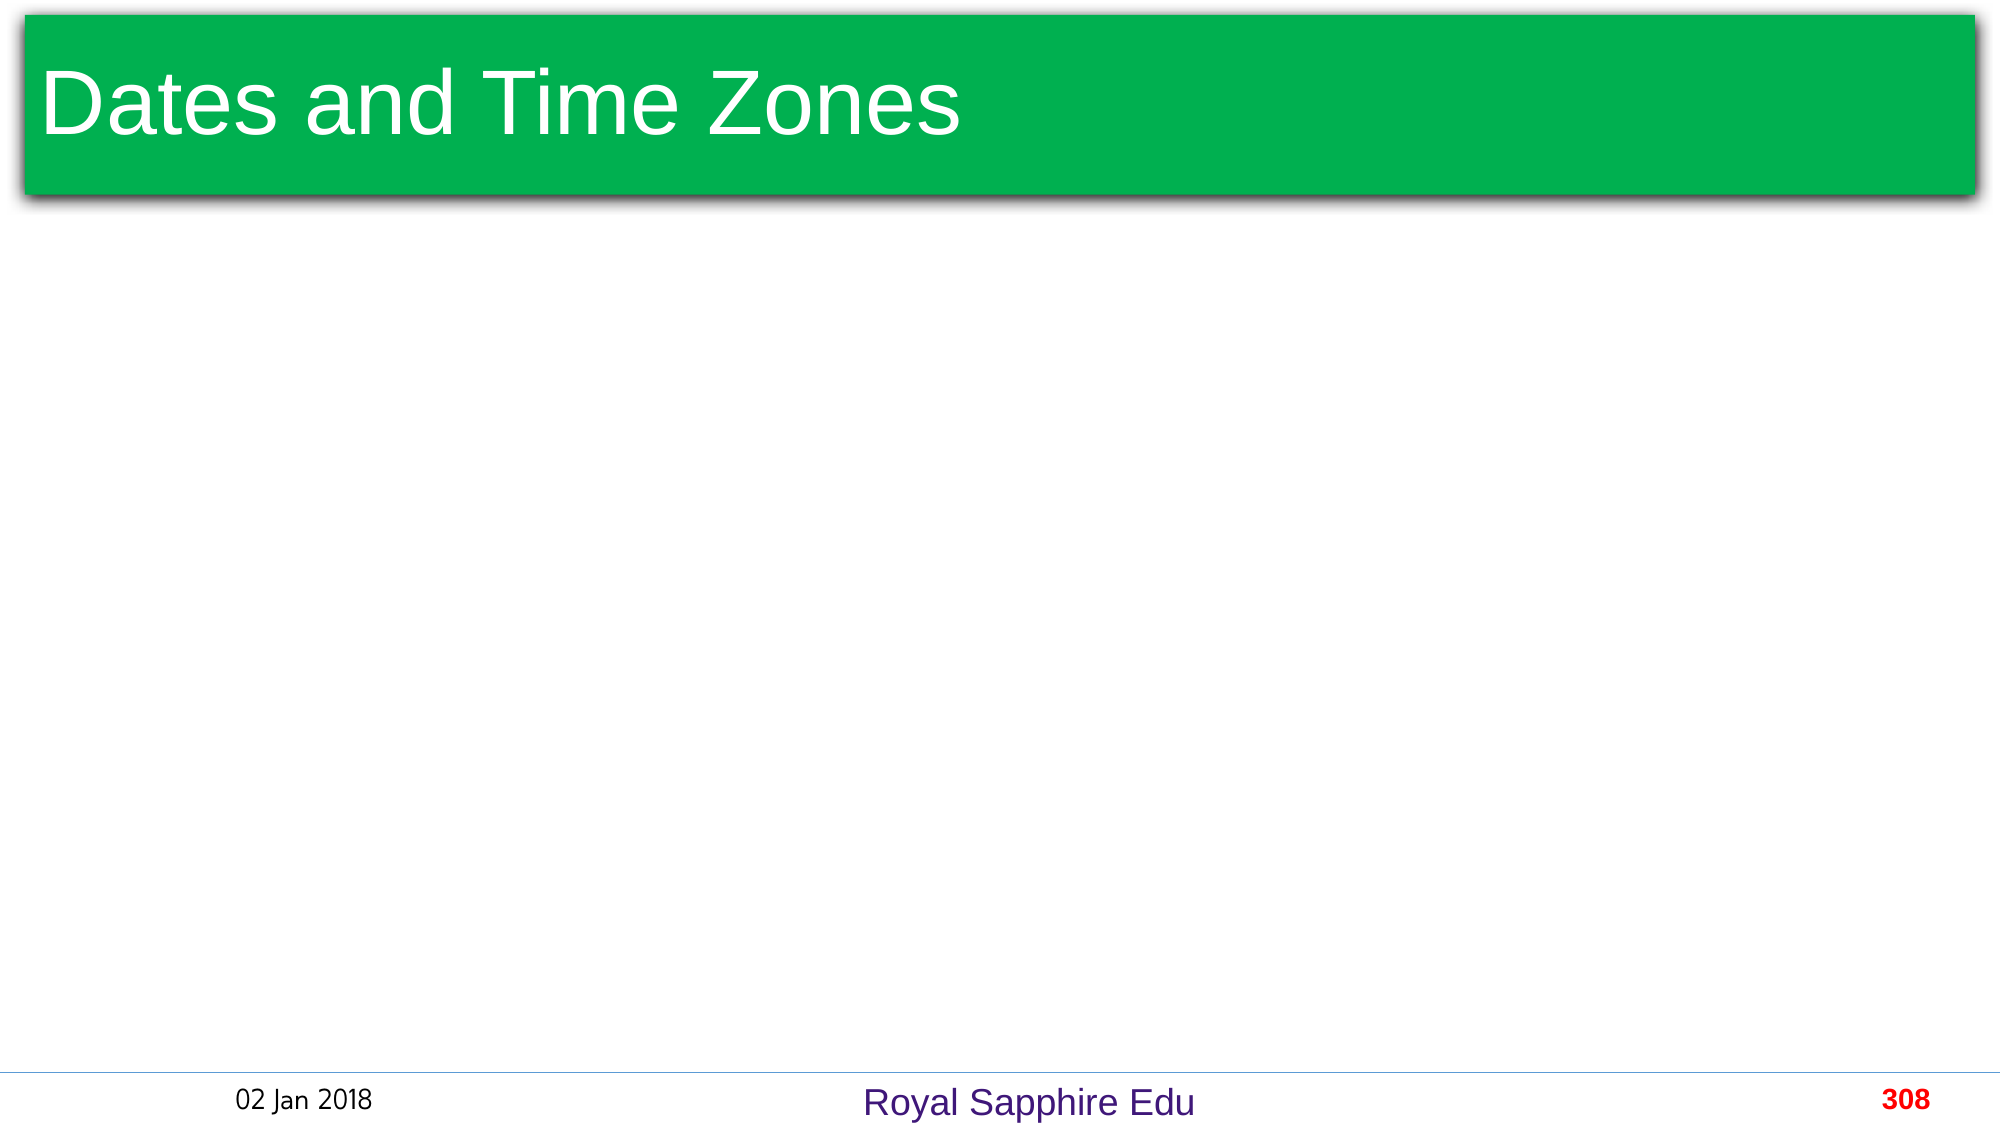

# Dates and Time Zones

02 Jan 2018
308